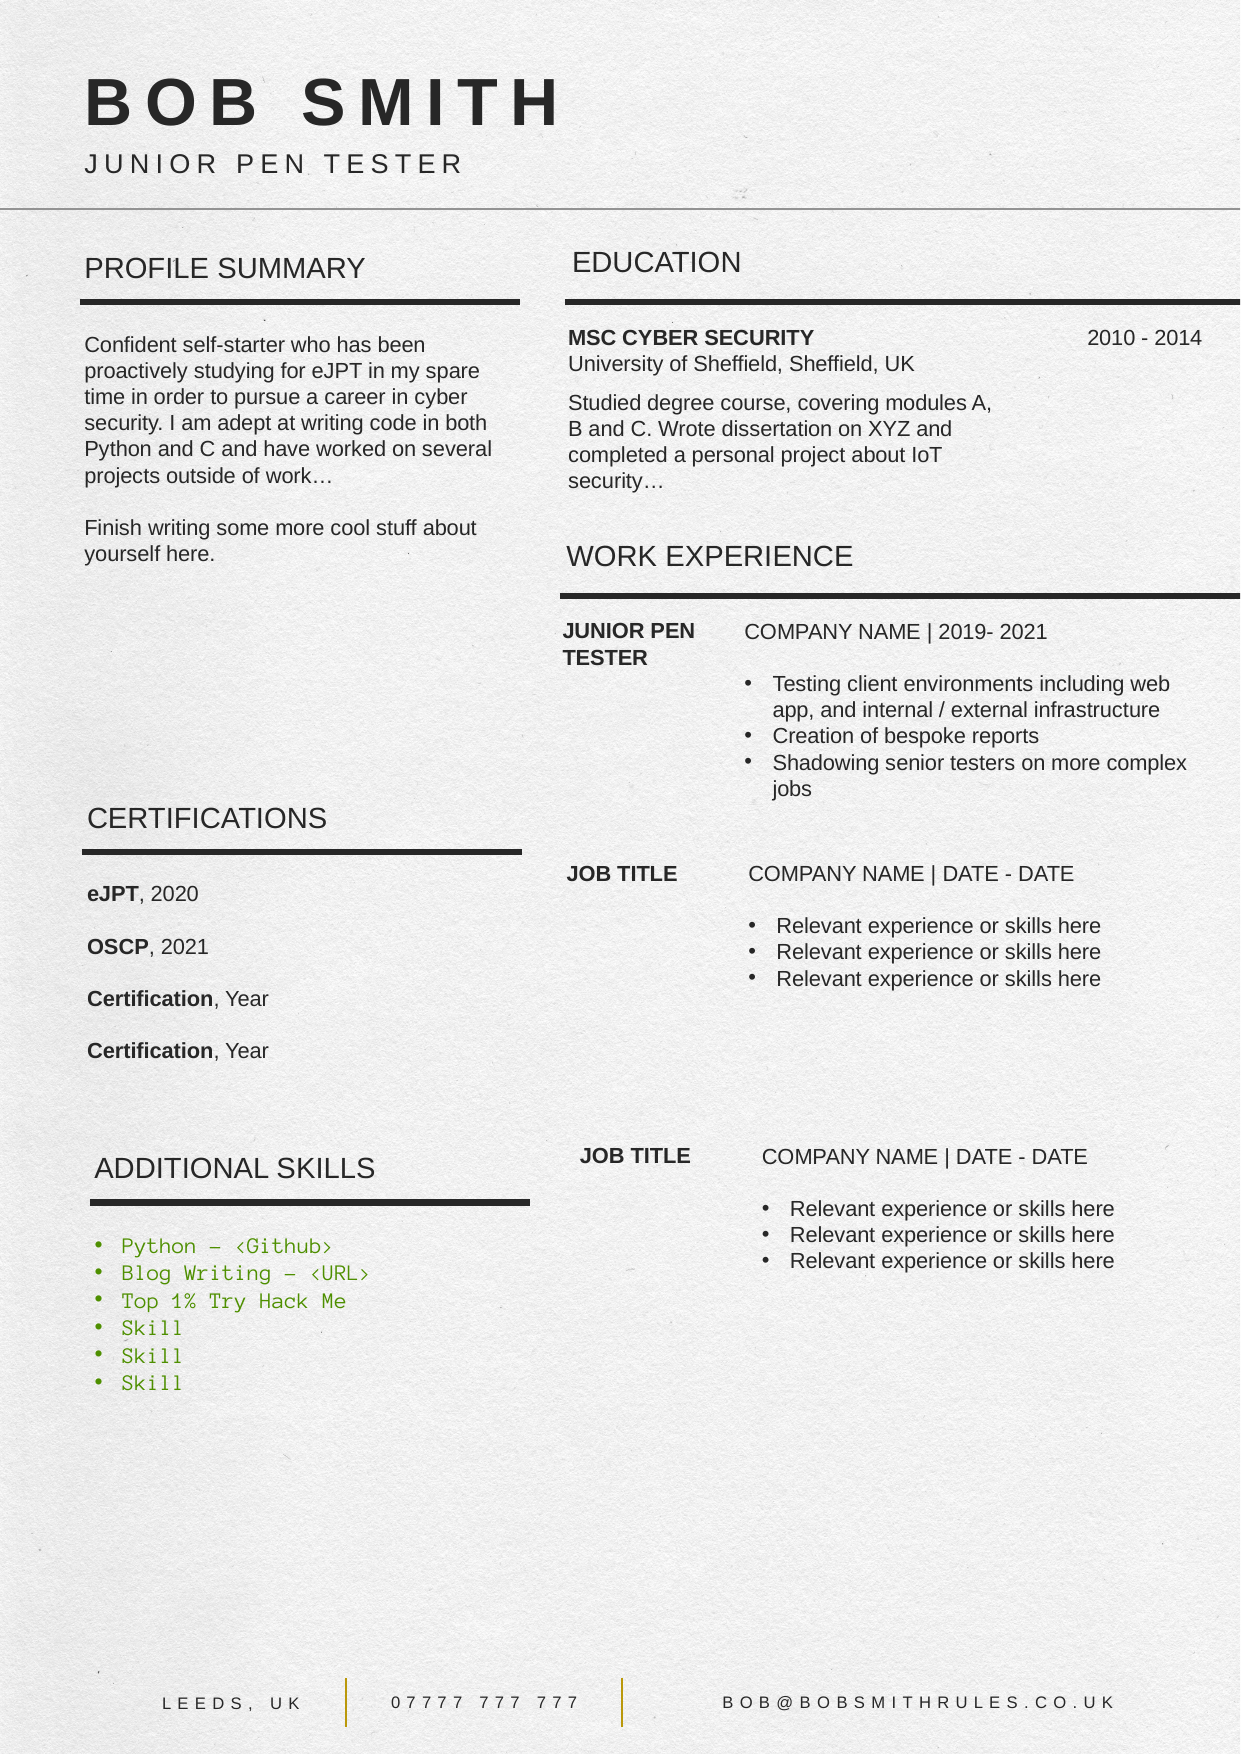

BOB SMITH
JUNIOR PEN TESTER
EDUCATION
PROFILE SUMMARY
MSC CYBER SECURITY
University of Sheffield, Sheffield, UK
Studied degree course, covering modules A, B and C. Wrote dissertation on XYZ and completed a personal project about IoT security…
2010 - 2014
Confident self-starter who has been proactively studying for eJPT in my spare time in order to pursue a career in cyber security. I am adept at writing code in both Python and C and have worked on several projects outside of work…

Finish writing some more cool stuff about yourself here.

WORK EXPERIENCE
JUNIOR PEN TESTER
COMPANY NAME | 2019- 2021

Testing client environments including web app, and internal / external infrastructure
Creation of bespoke reports
Shadowing senior testers on more complex jobs

CERTIFICATIONS
JOB TITLE
COMPANY NAME | DATE - DATE

Relevant experience or skills here
Relevant experience or skills here
Relevant experience or skills here

eJPT, 2020

OSCP, 2021

Certification, Year

Certification, Year
JOB TITLE
COMPANY NAME | DATE - DATE

Relevant experience or skills here
Relevant experience or skills here
Relevant experience or skills here

ADDITIONAL SKILLS
Python - <Github>
Blog Writing - <URL>
Top 1% Try Hack Me
Skill
Skill
Skill

07777 777 777
BOB@BOBSMITHRULES.CO.UK
LEEDS, UK